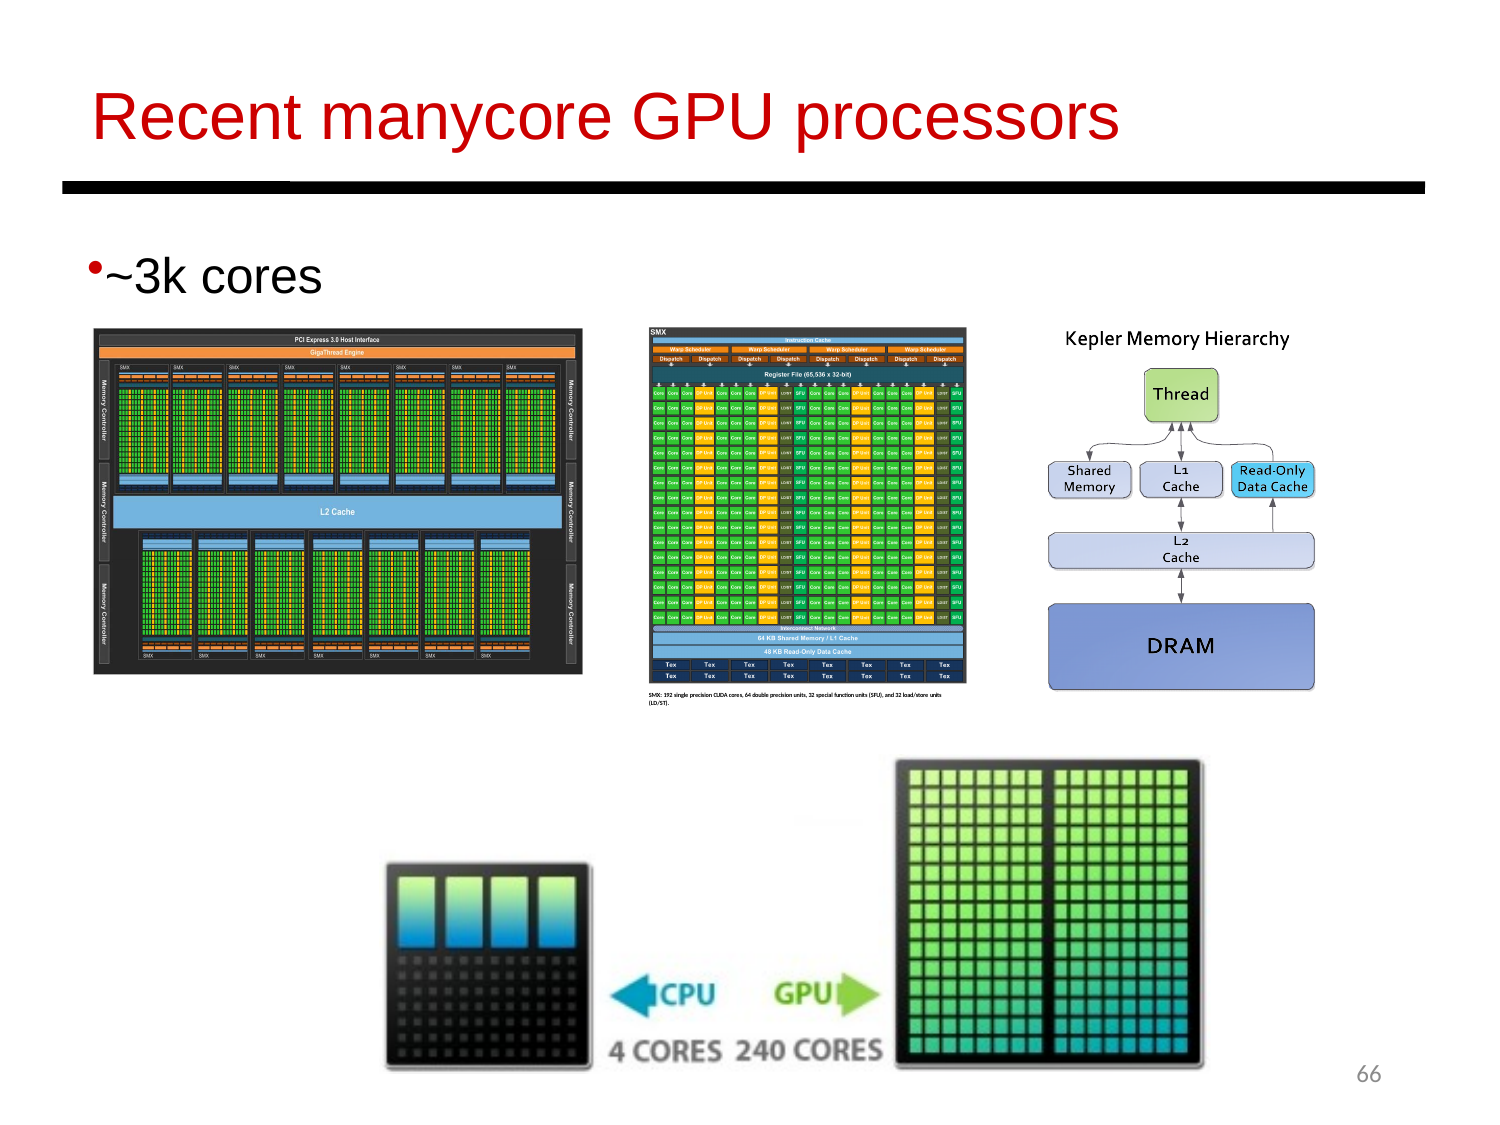

Recent manycore GPU processors

~3k cores

SMX: 192 single precision CUDA cores, 64 double precision units, 32 special function units (SFU), and 32 load/store units  (LD/ST).

66